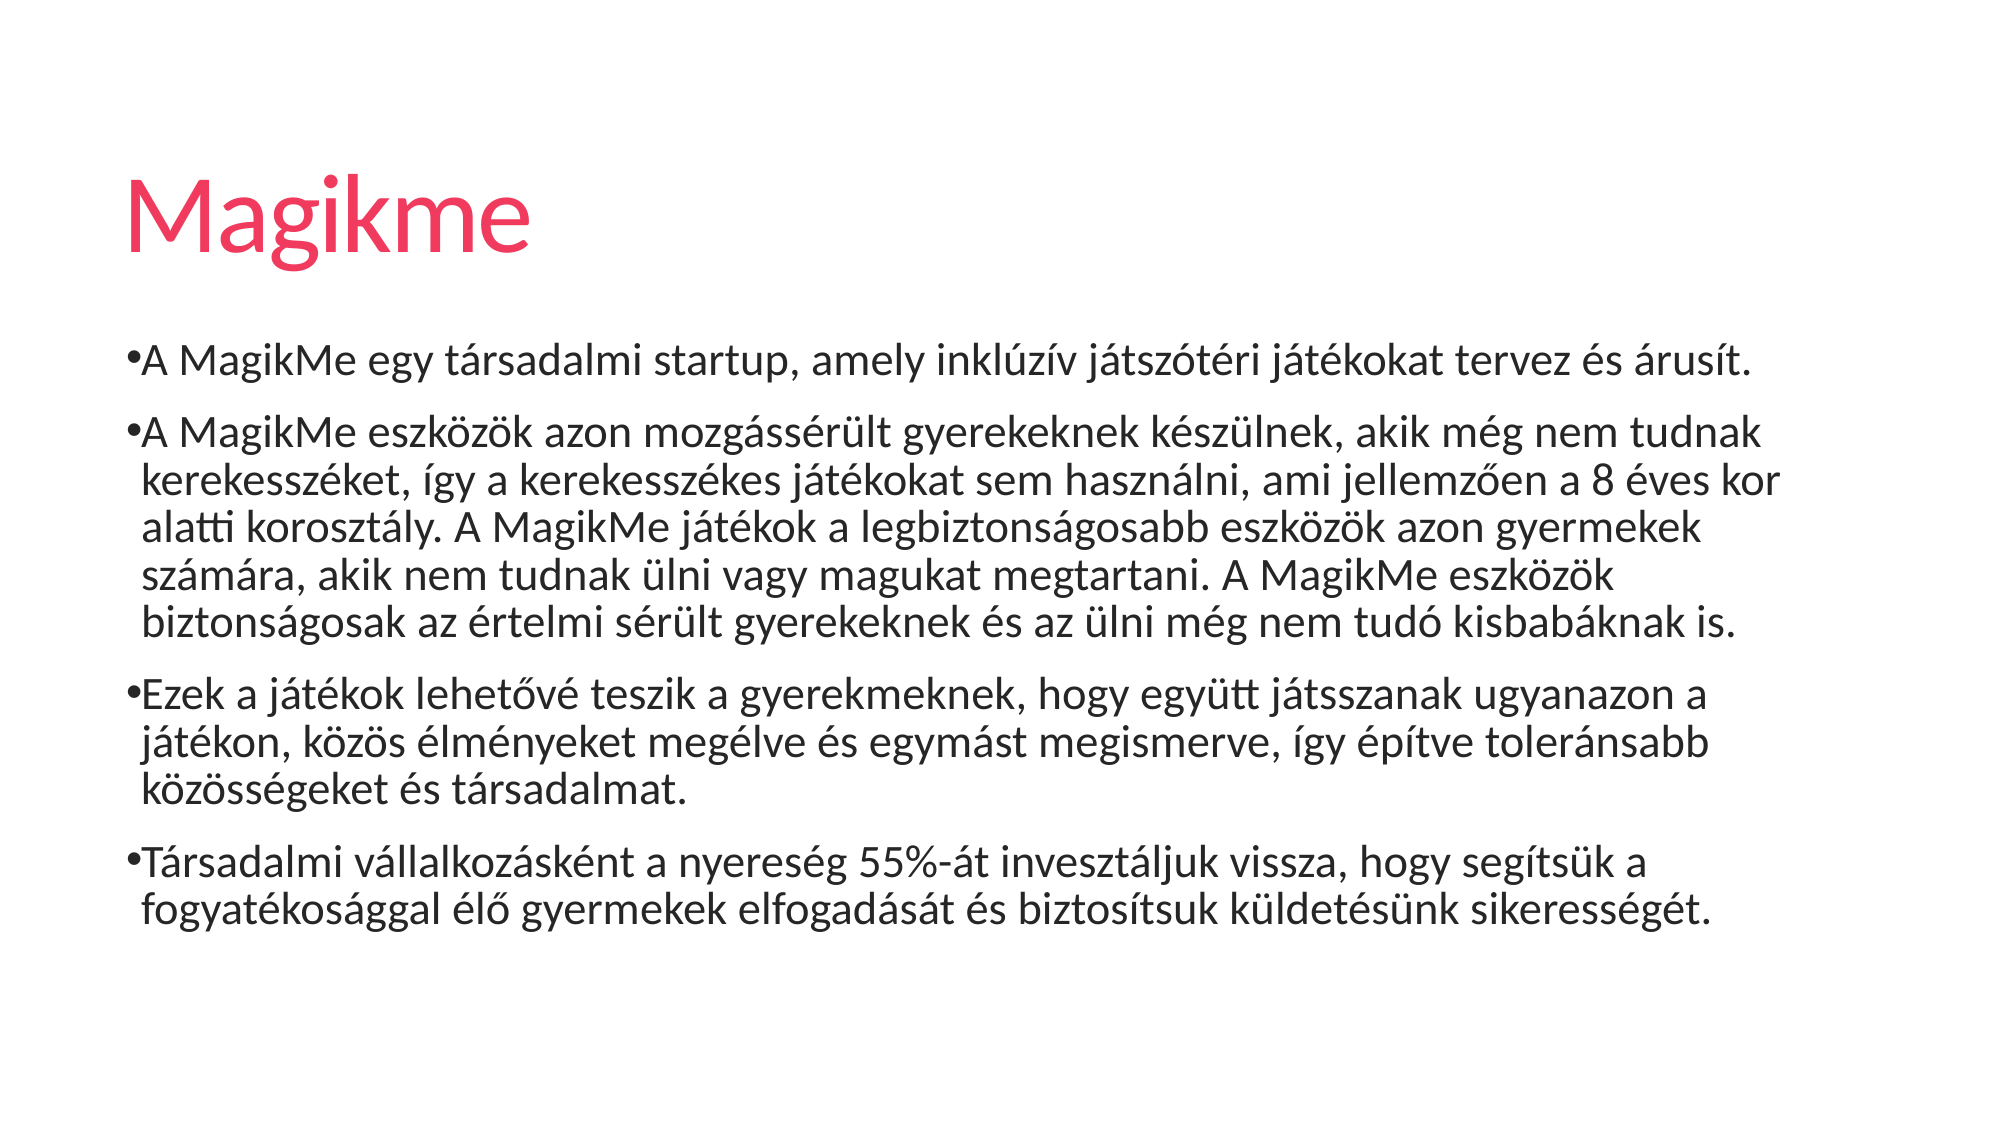

# Magikme
A MagikMe egy társadalmi startup, amely inklúzív játszótéri játékokat tervez és árusít.
A MagikMe eszközök azon mozgássérült gyerekeknek készülnek, akik még nem tudnak kerekesszéket, így a kerekesszékes játékokat sem használni, ami jellemzően a 8 éves kor alatti korosztály. A MagikMe játékok a legbiztonságosabb eszközök azon gyermekek számára, akik nem tudnak ülni vagy magukat megtartani. A MagikMe eszközök biztonságosak az értelmi sérült gyerekeknek és az ülni még nem tudó kisbabáknak is.
Ezek a játékok lehetővé teszik a gyerekmeknek, hogy együtt játsszanak ugyanazon a játékon, közös élményeket megélve és egymást megismerve, így építve toleránsabb közösségeket és társadalmat.
Társadalmi vállalkozásként a nyereség 55%-át invesztáljuk vissza, hogy segítsük a fogyatékosággal élő gyermekek elfogadását és biztosítsuk küldetésünk sikerességét.